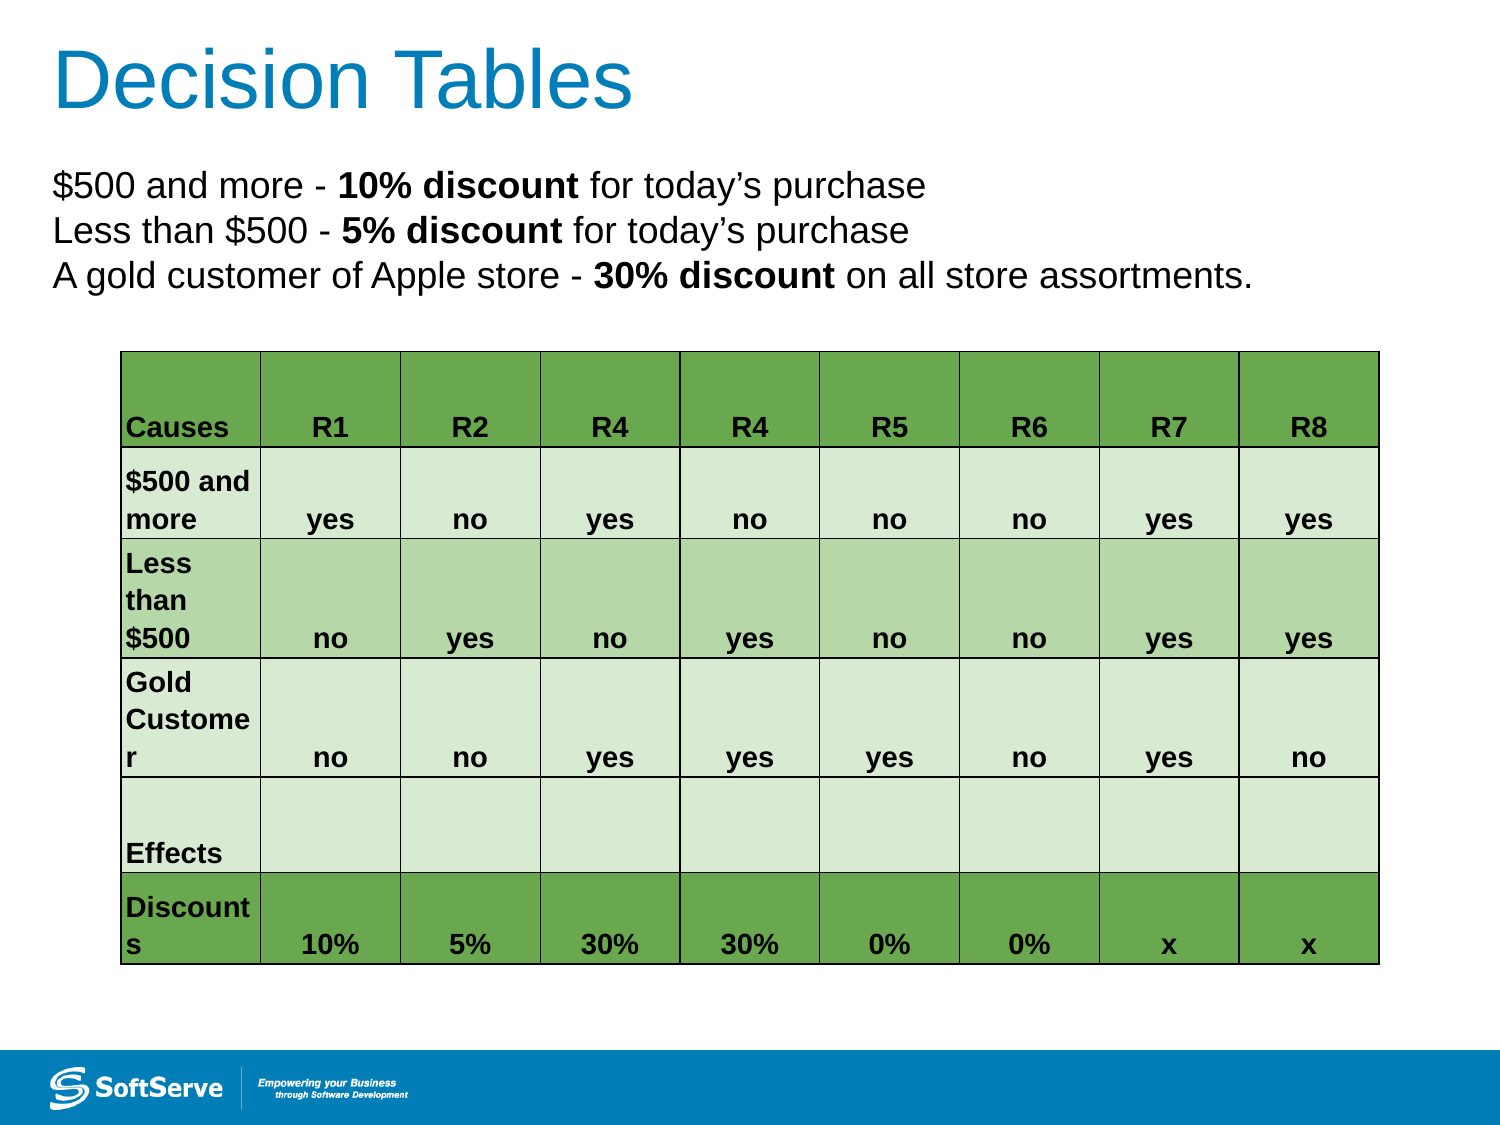

# Decision Tables
$500 and more - 10% discount for today’s purchase
Less than $500 - 5% discount for today’s purchase
A gold customer of Apple store - 30% discount on all store assortments.
| Causes | R1 | R2 | R4 | R4 | R5 | R6 | R7 | R8 |
| --- | --- | --- | --- | --- | --- | --- | --- | --- |
| $500 and more | yes | no | yes | no | no | no | yes | yes |
| Less than $500 | no | yes | no | yes | no | no | yes | yes |
| Gold Customer | no | no | yes | yes | yes | no | yes | no |
| Effects |  |  |  |  |  |  |  |  |
| Discounts | 10% | 5% | 30% | 30% | 0% | 0% | x | x |